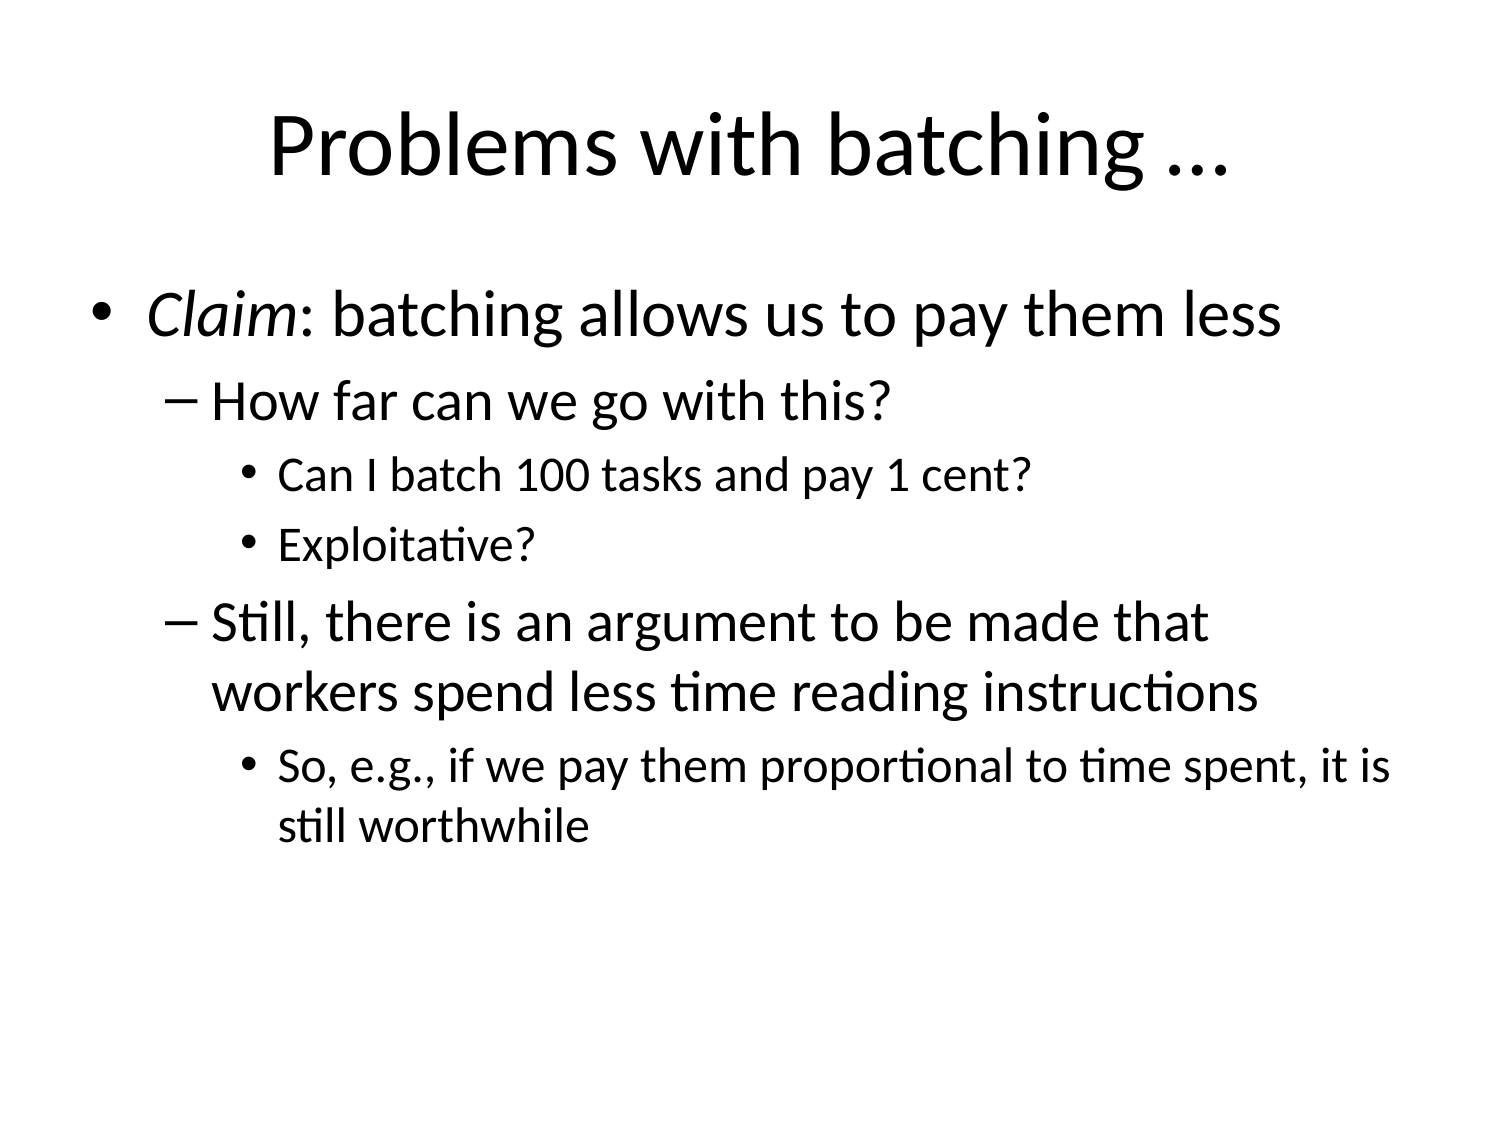

# Problems with batching …
Claim: batching allows us to pay them less
How far can we go with this?
Can I batch 100 tasks and pay 1 cent?
Exploitative?
Still, there is an argument to be made that workers spend less time reading instructions
So, e.g., if we pay them proportional to time spent, it is still worthwhile